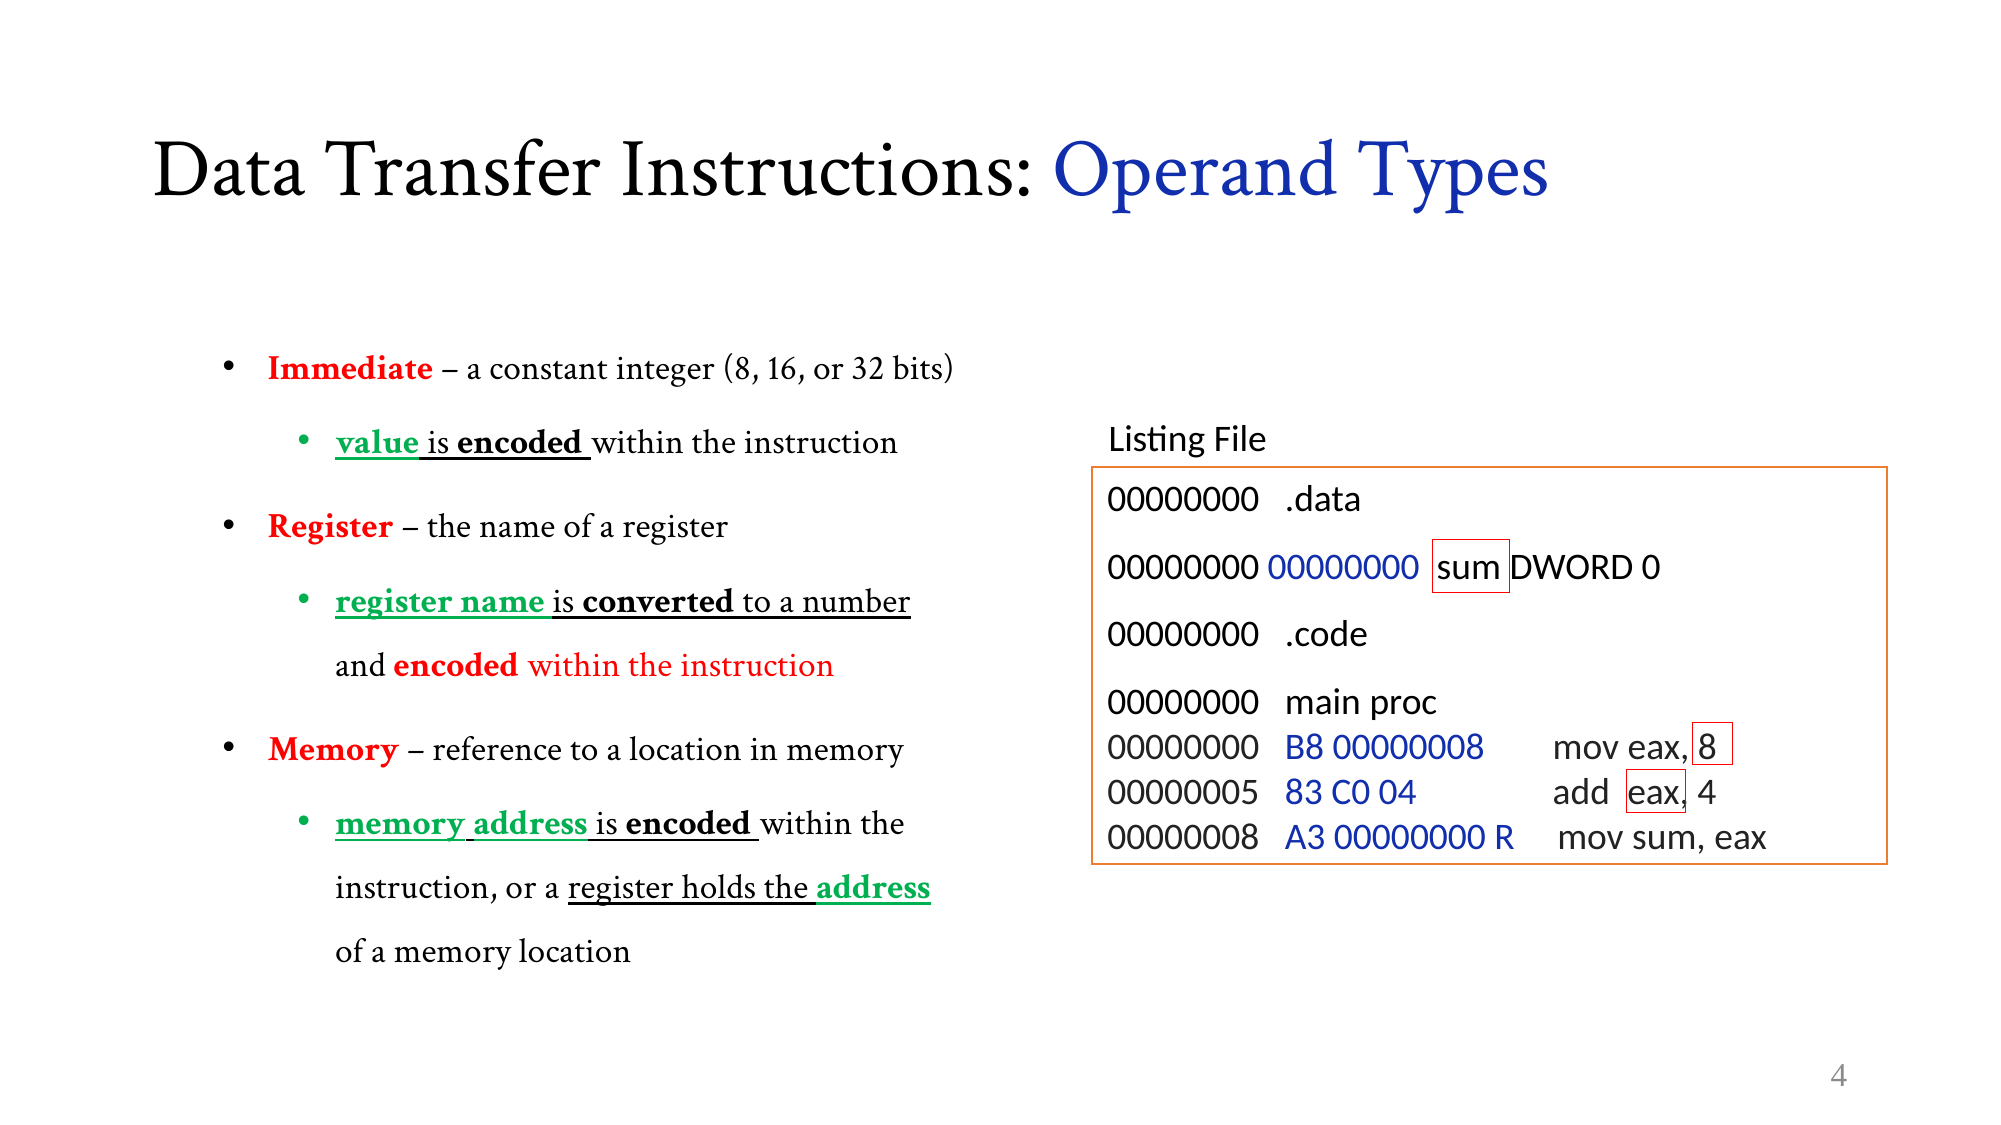

# Data Transfer Instructions: Operand Types
 Immediate – a constant integer (8, 16, or 32 bits)
value is encoded within the instruction
 Register – the name of a register
register name is converted to a number and encoded within the instruction
 Memory – reference to a location in memory
memory address is encoded within the instruction, or a register holds the address of a memory location
Listing File
00000000   .data
00000000 00000000  sum DWORD 0
00000000   .code
00000000   main proc
00000000   B8 00000008        mov eax, 8   
00000005   83 C0 04                add  eax, 4    
00000008   A3 00000000 R     mov sum, eax

4